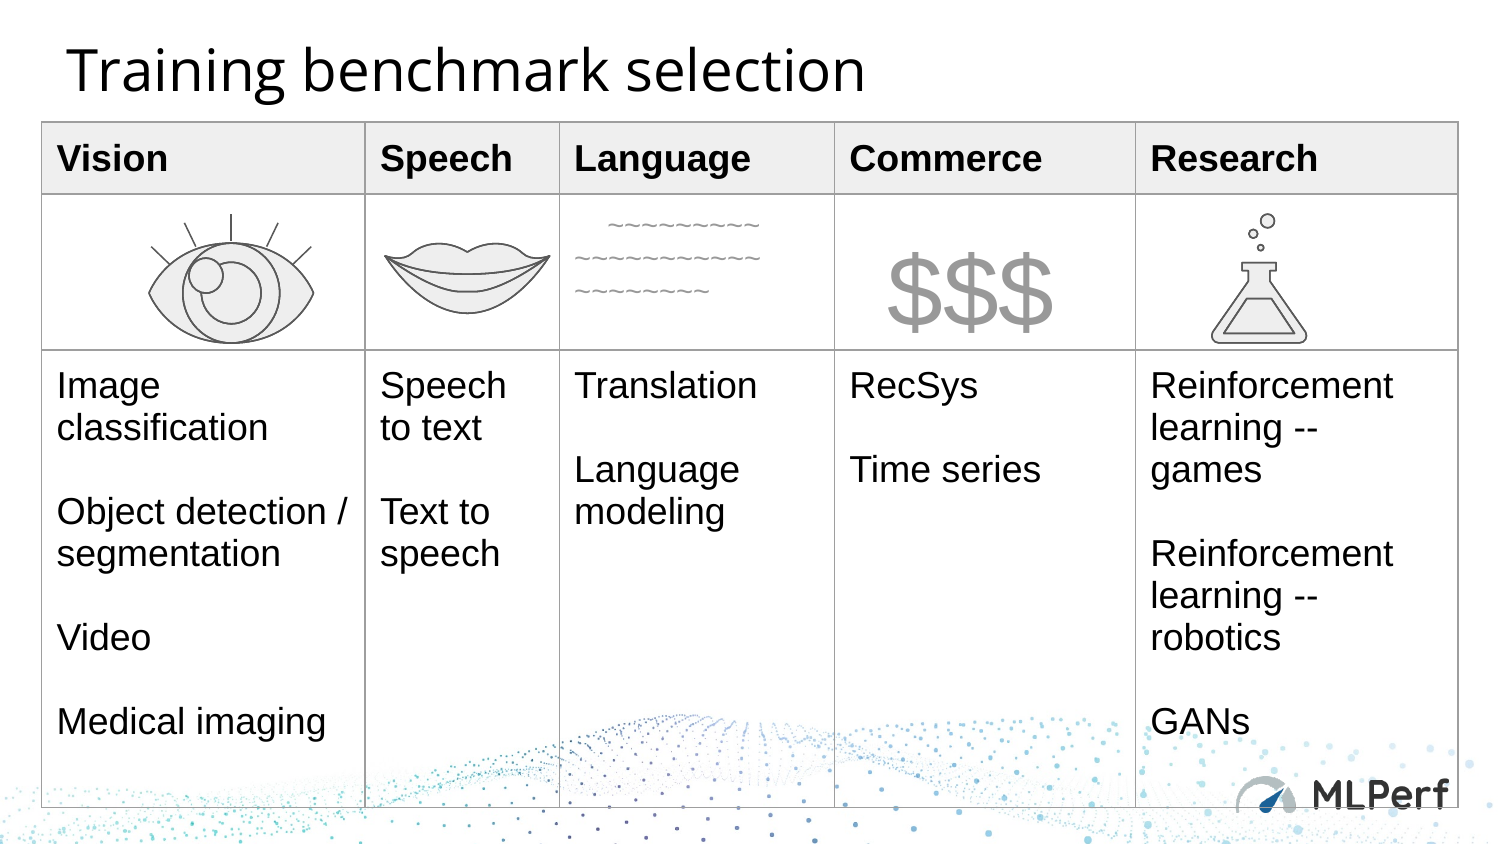

# Training benchmark selection
| Vision | Speech | Language | Commerce | Research |
| --- | --- | --- | --- | --- |
|  |  | ~~~~~~~~~ ~~~~~~~~~~~ ~~~~~~~~ |  |  |
| Image classification Object detection / segmentation Video Medical imaging | Speech to text Text to speech | Translation Language modeling | RecSys Time series | Reinforcement learning -- games Reinforcement learning -- robotics GANs |

$$$